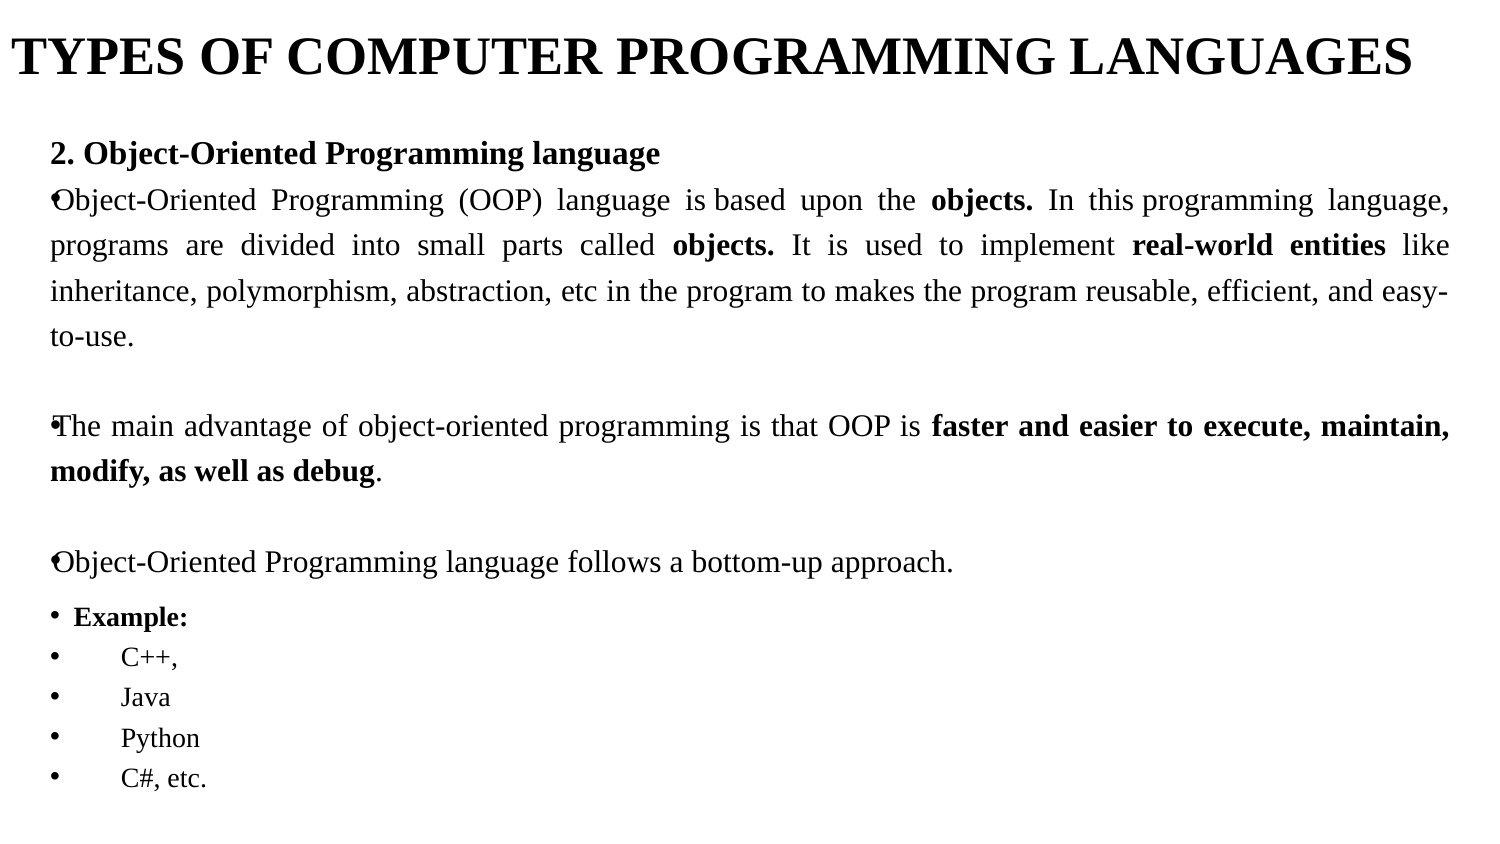

# TYPES OF COMPUTER PROGRAMMING LANGUAGES
2. Object-Oriented Programming language
Object-Oriented Programming (OOP) language is based upon the objects. In this programming language, programs are divided into small parts called objects. It is used to implement real-world entities like inheritance, polymorphism, abstraction, etc in the program to makes the program reusable, efficient, and easy-to-use.

The main advantage of object-oriented programming is that OOP is faster and easier to execute, maintain, modify, as well as debug.

Object-Oriented Programming language follows a bottom-up approach.
Example:
C++,
Java
Python
C#, etc.